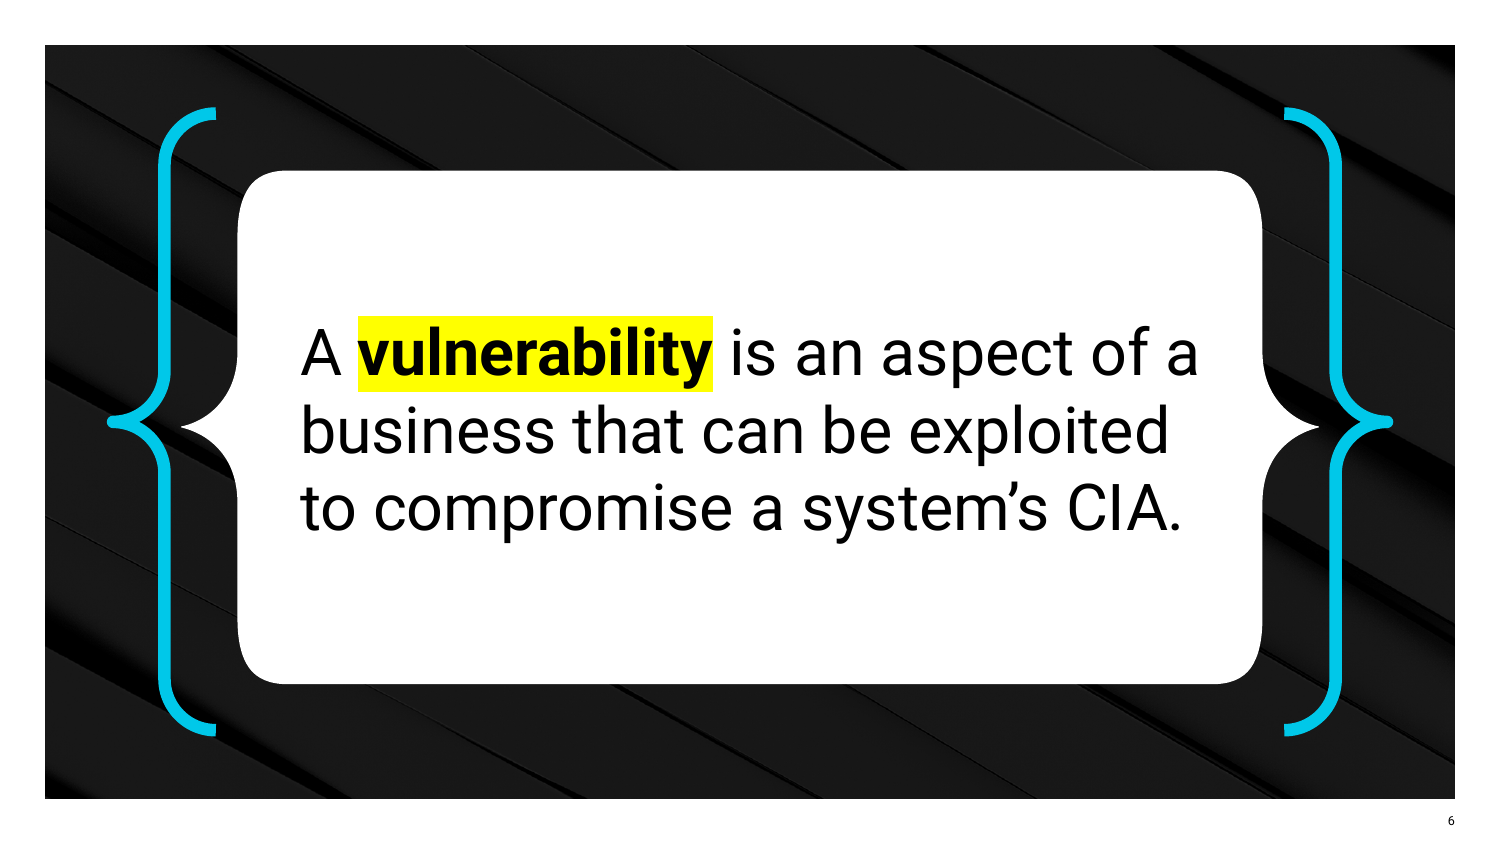

A vulnerability is an aspect of a business that can be exploited to compromise a system’s CIA.

6